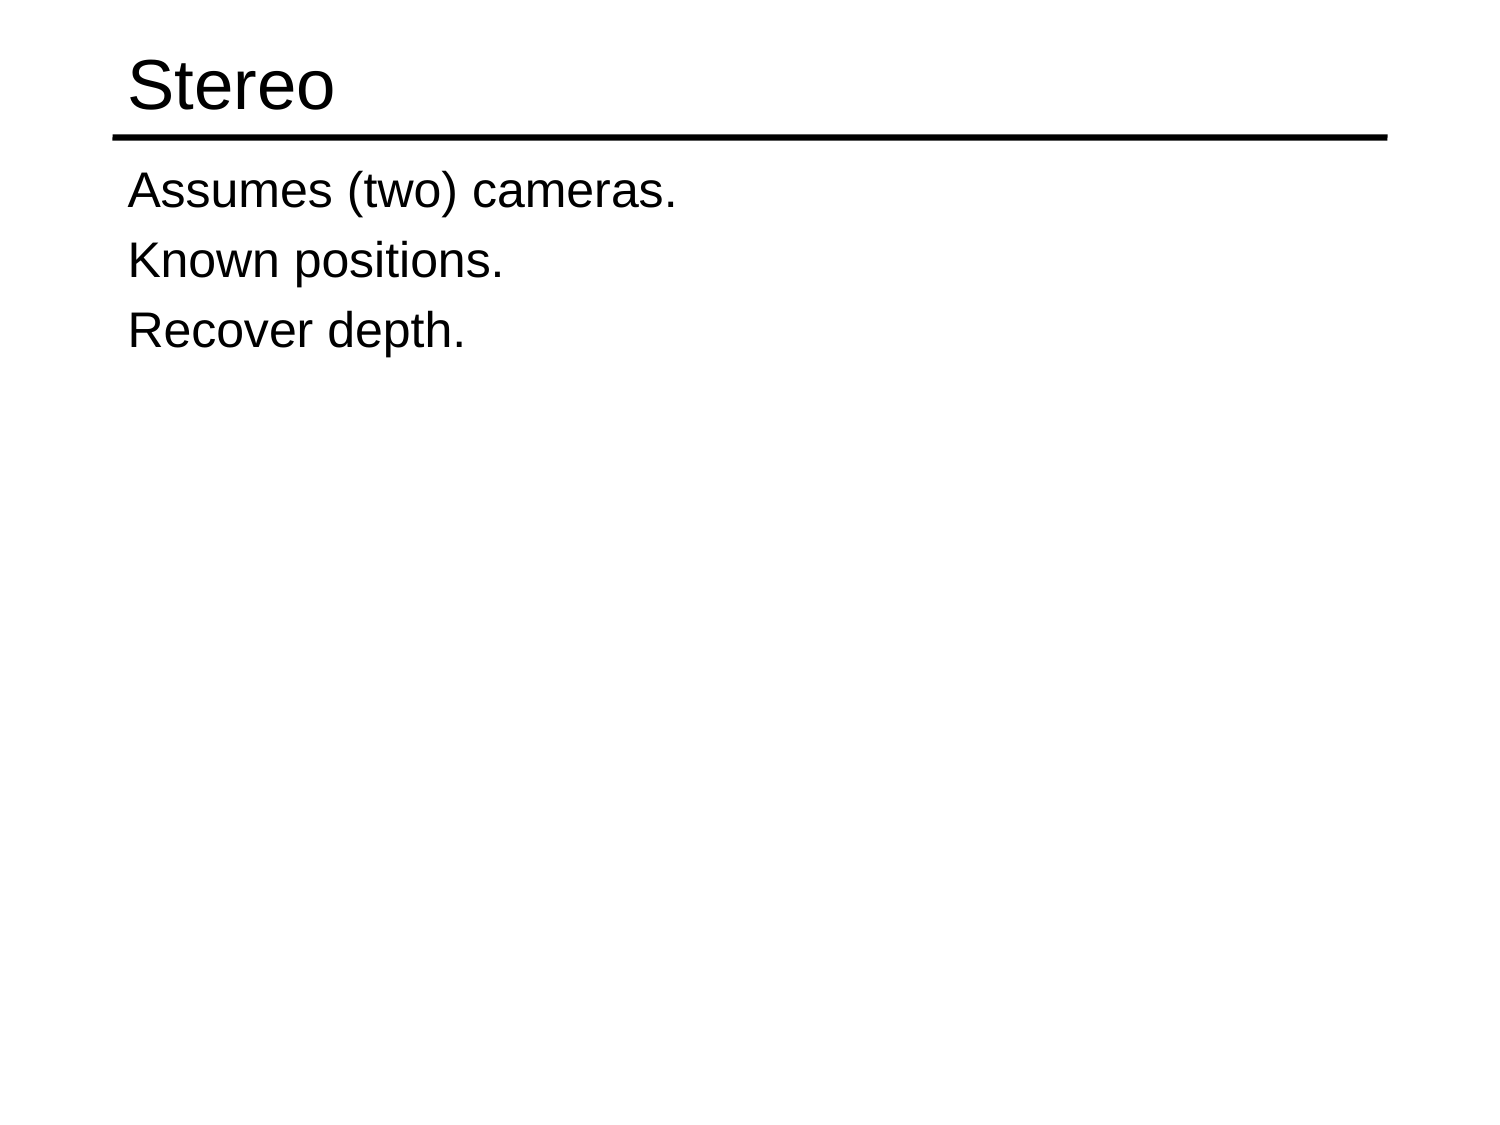

# Stereo
Assumes (two) cameras.
Known positions.
Recover depth.